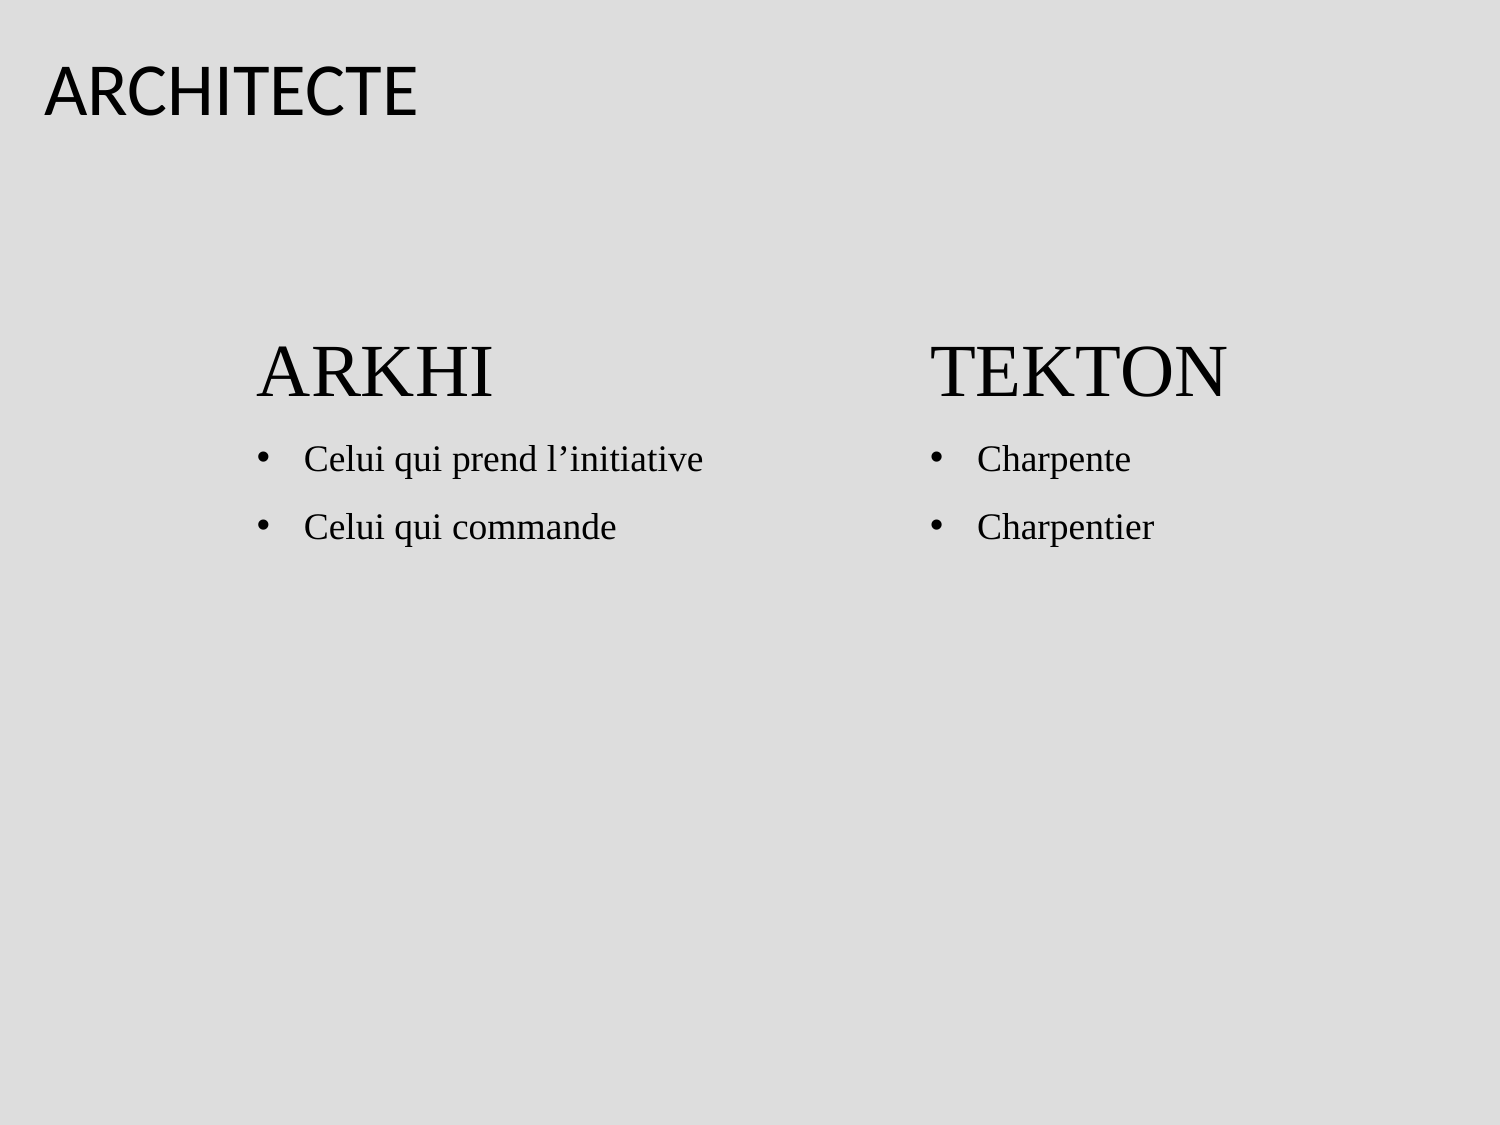

ARCHITECTE

ARKHI
Celui qui prend l’initiative
Celui qui commande
TEKTON
Charpente
Charpentier